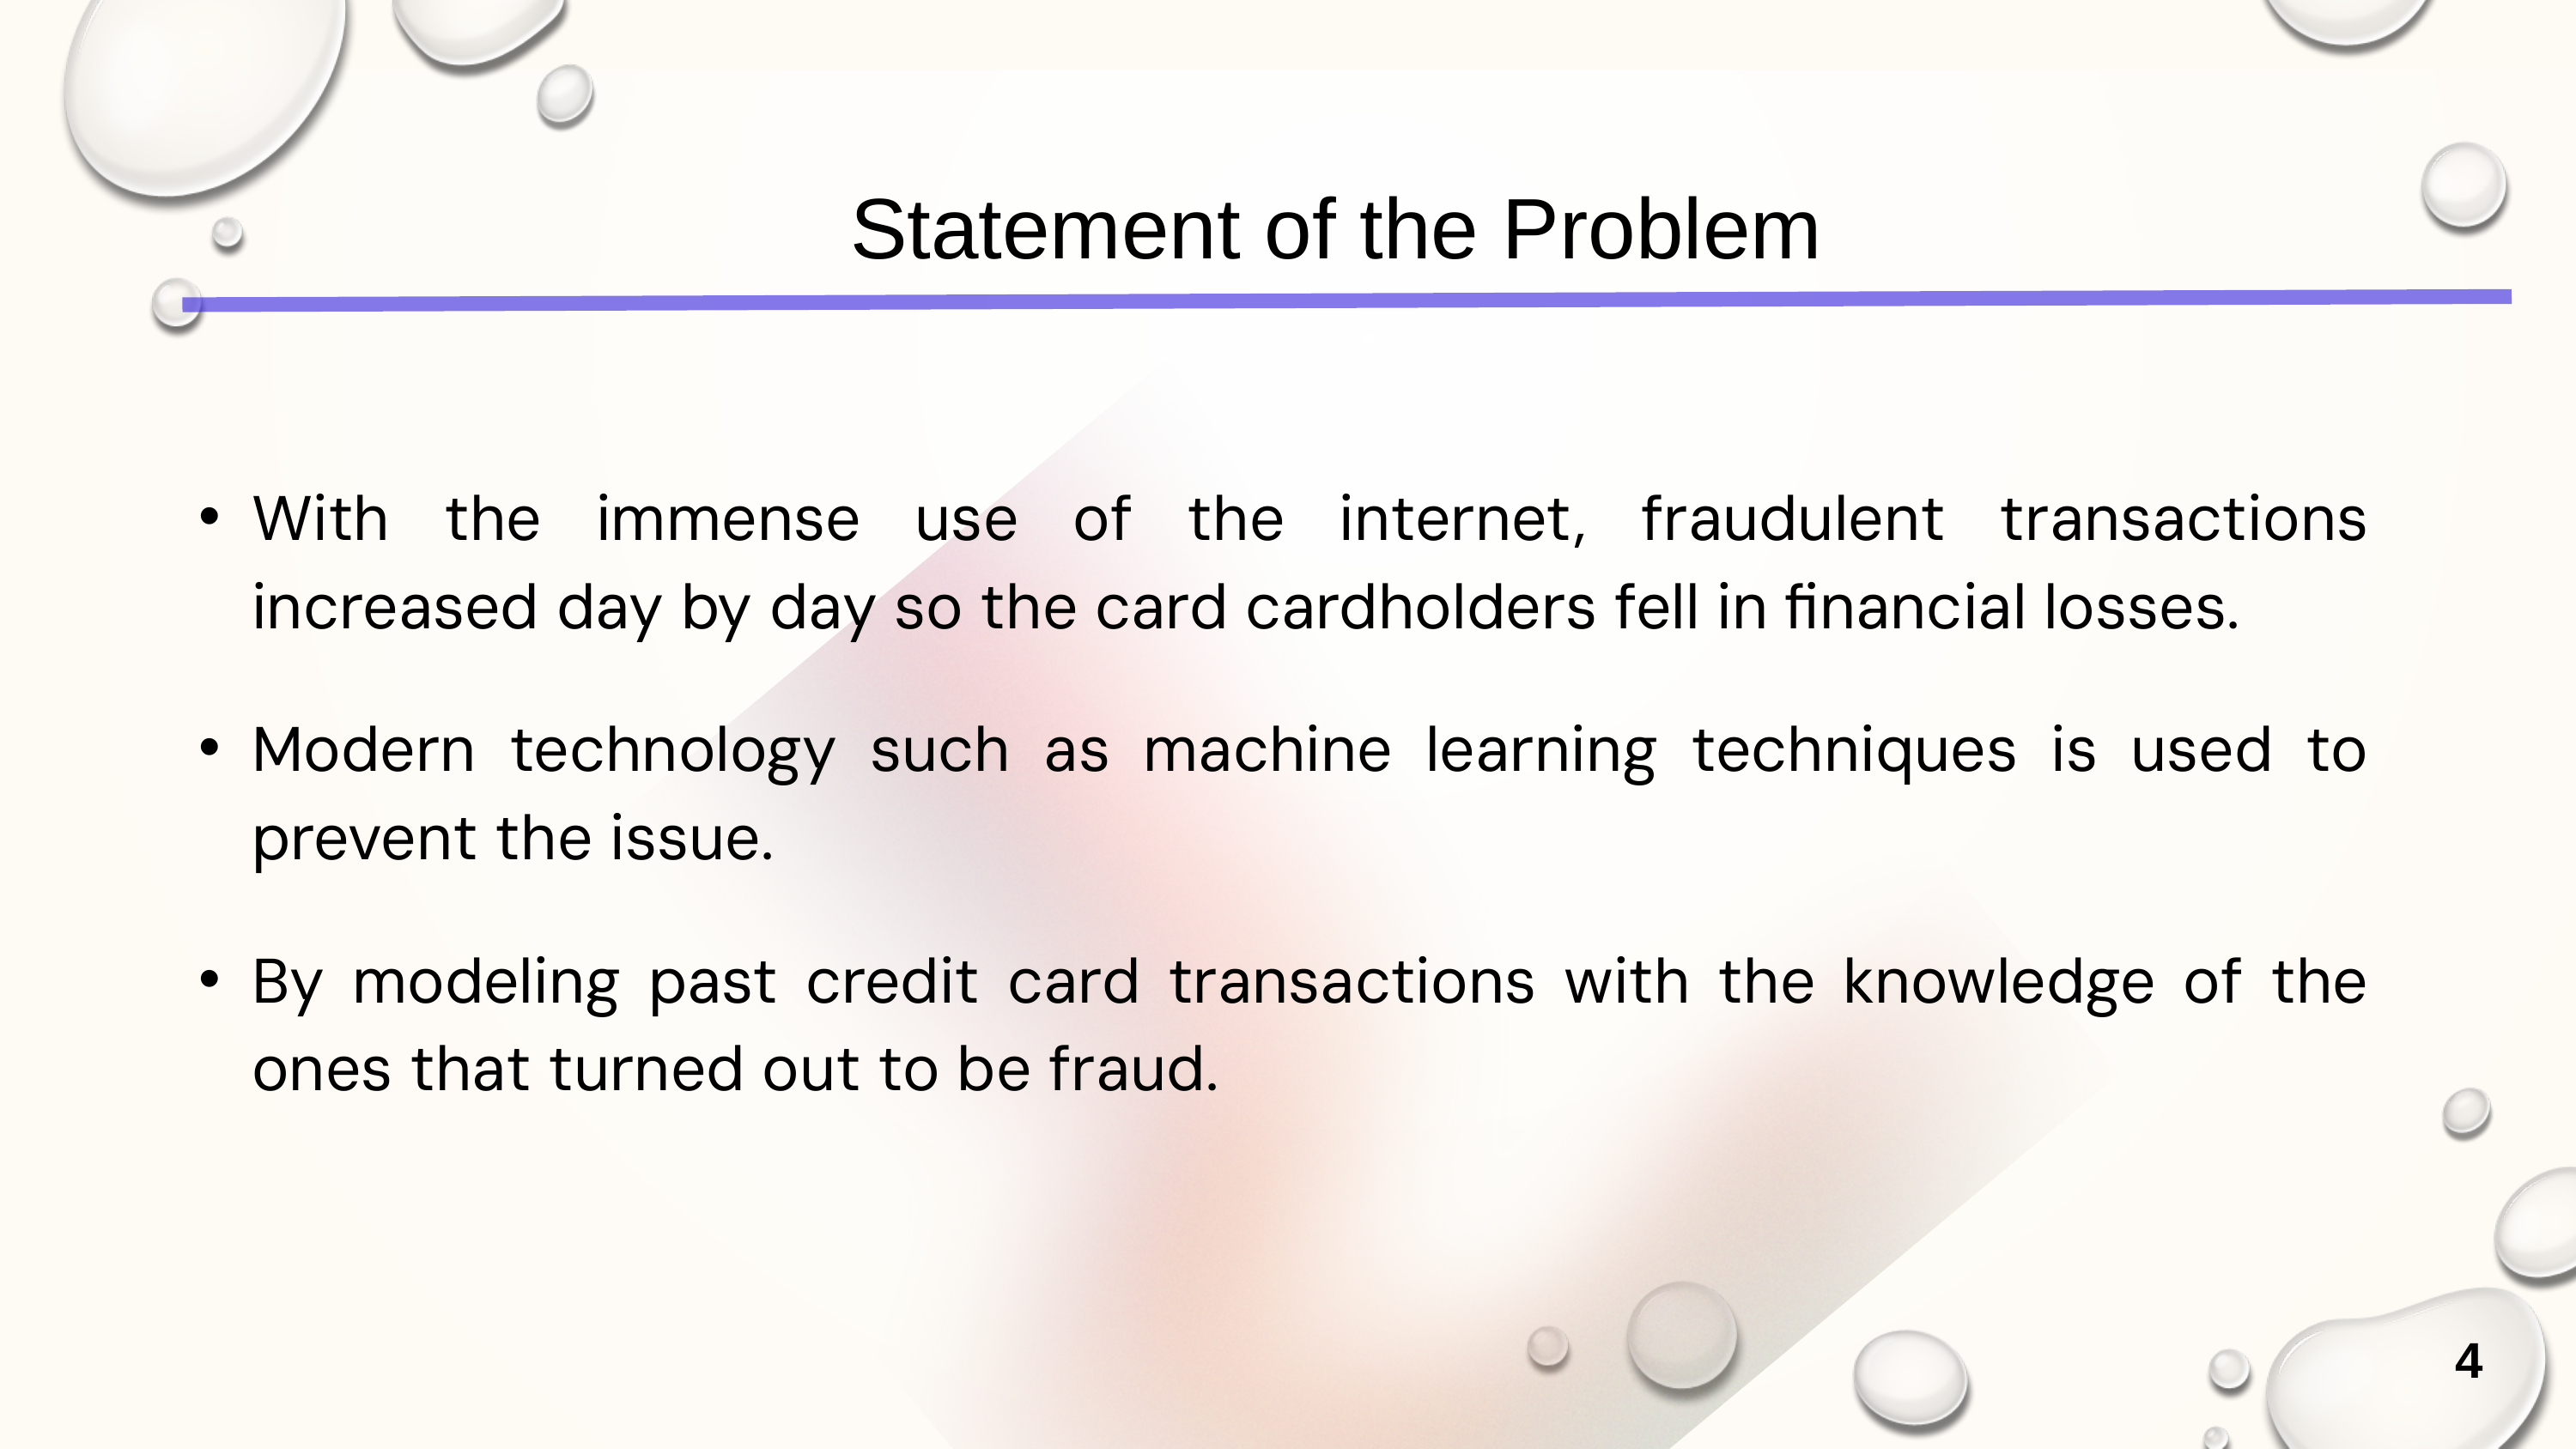

Statement of the Problem
With the immense use of the internet, fraudulent transactions increased day by day so the card cardholders fell in financial losses.

Modern technology such as machine learning techniques is used to prevent the issue.

By modeling past credit card transactions with the knowledge of the ones that turned out to be fraud.

4